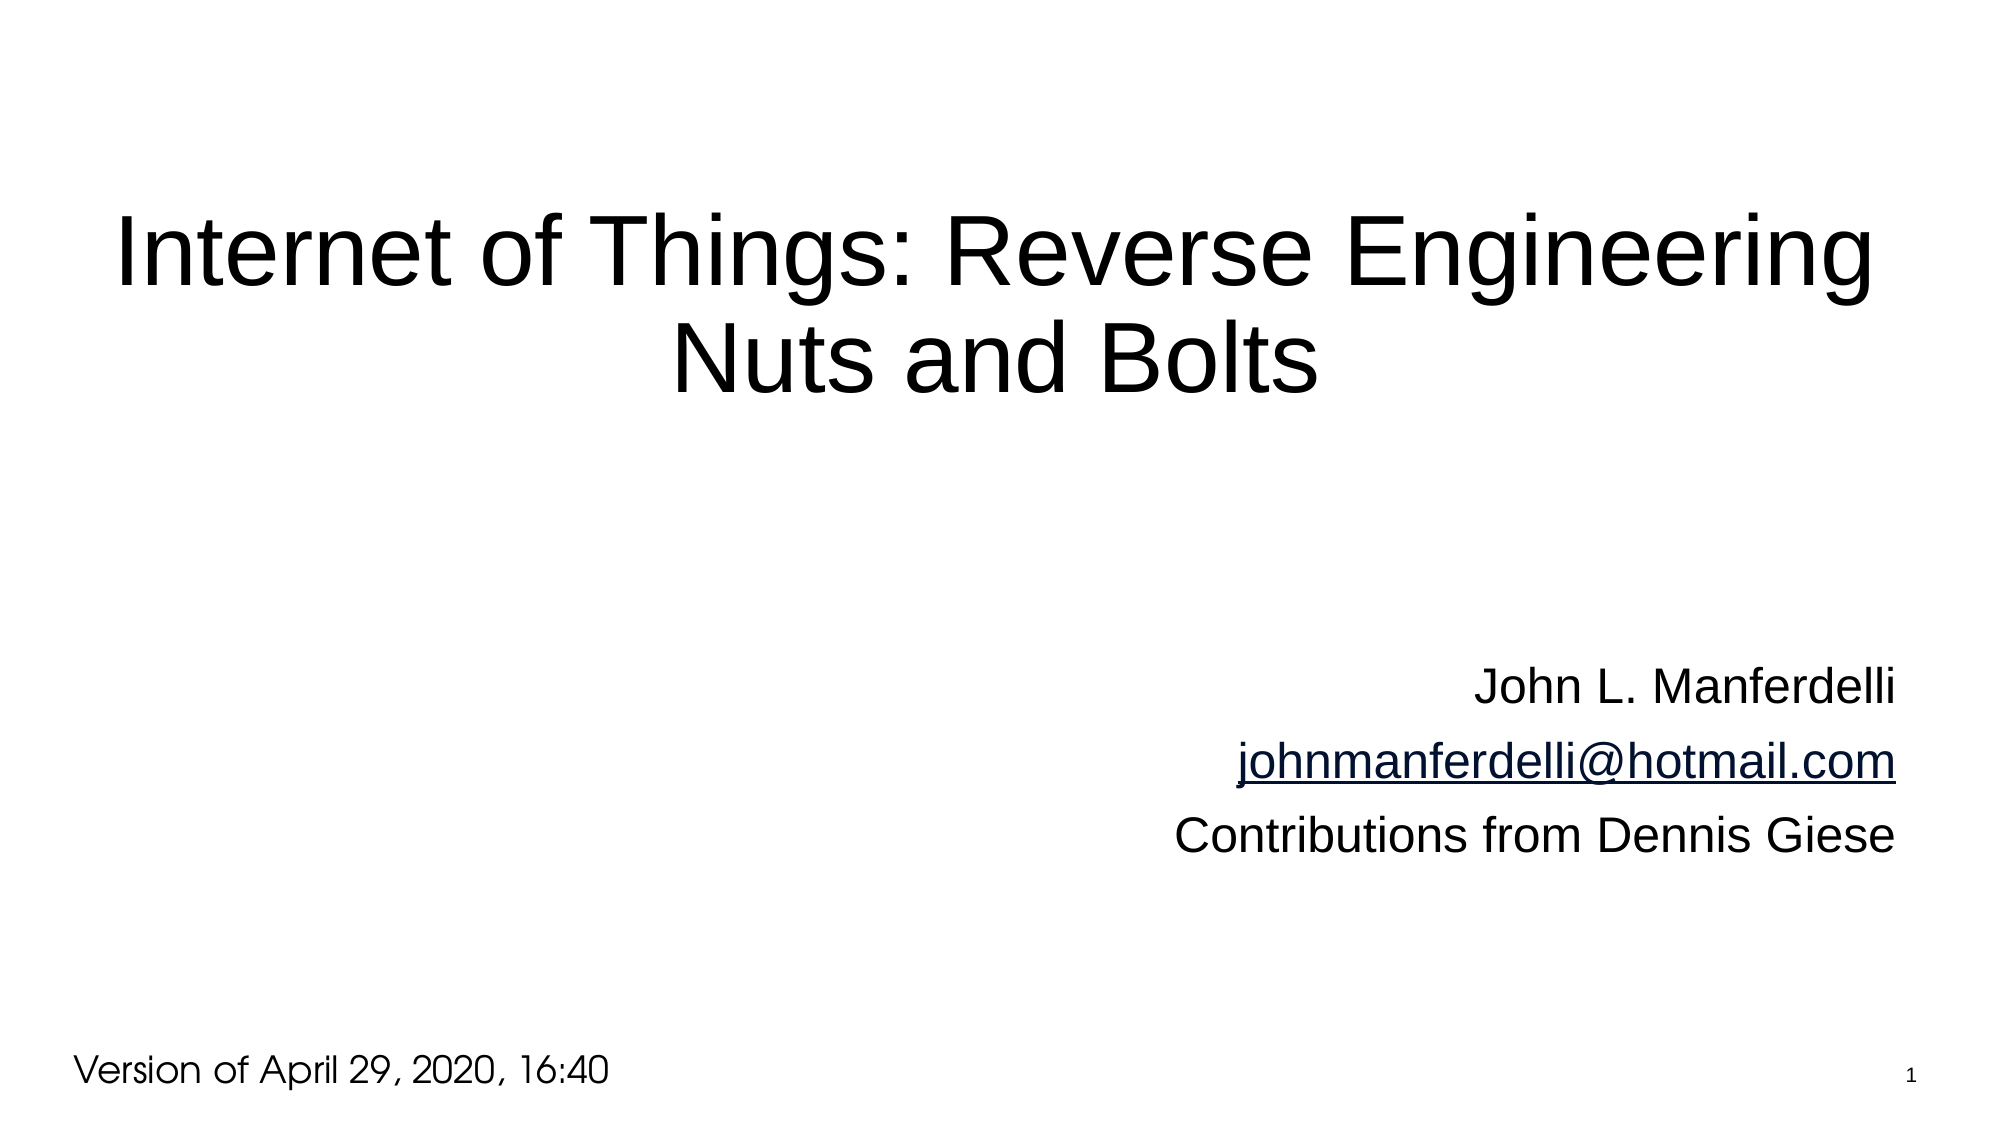

# Internet of Things: Reverse Engineering Nuts and Bolts
John L. Manferdelli
johnmanferdelli@hotmail.com
Contributions from Dennis Giese
Version of April 29, 2020, 16:40
1